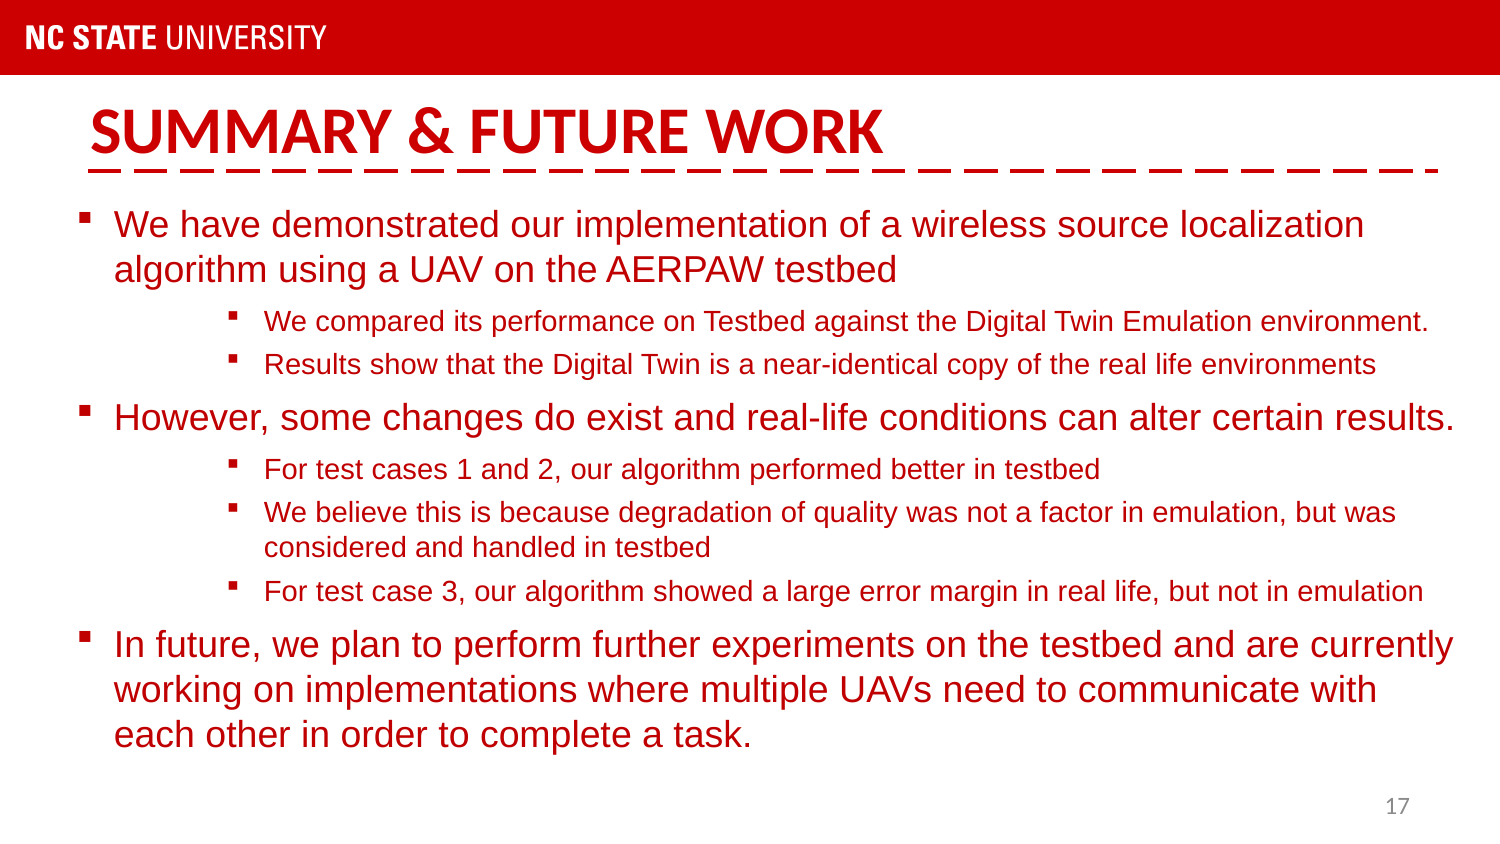

# SUMMARY & FUTURE WORK
We have demonstrated our implementation of a wireless source localization algorithm using a UAV on the AERPAW testbed
We compared its performance on Testbed against the Digital Twin Emulation environment.
Results show that the Digital Twin is a near-identical copy of the real life environments
However, some changes do exist and real-life conditions can alter certain results.
For test cases 1 and 2, our algorithm performed better in testbed
We believe this is because degradation of quality was not a factor in emulation, but was considered and handled in testbed
For test case 3, our algorithm showed a large error margin in real life, but not in emulation
In future, we plan to perform further experiments on the testbed and are currently working on implementations where multiple UAVs need to communicate with each other in order to complete a task.
17